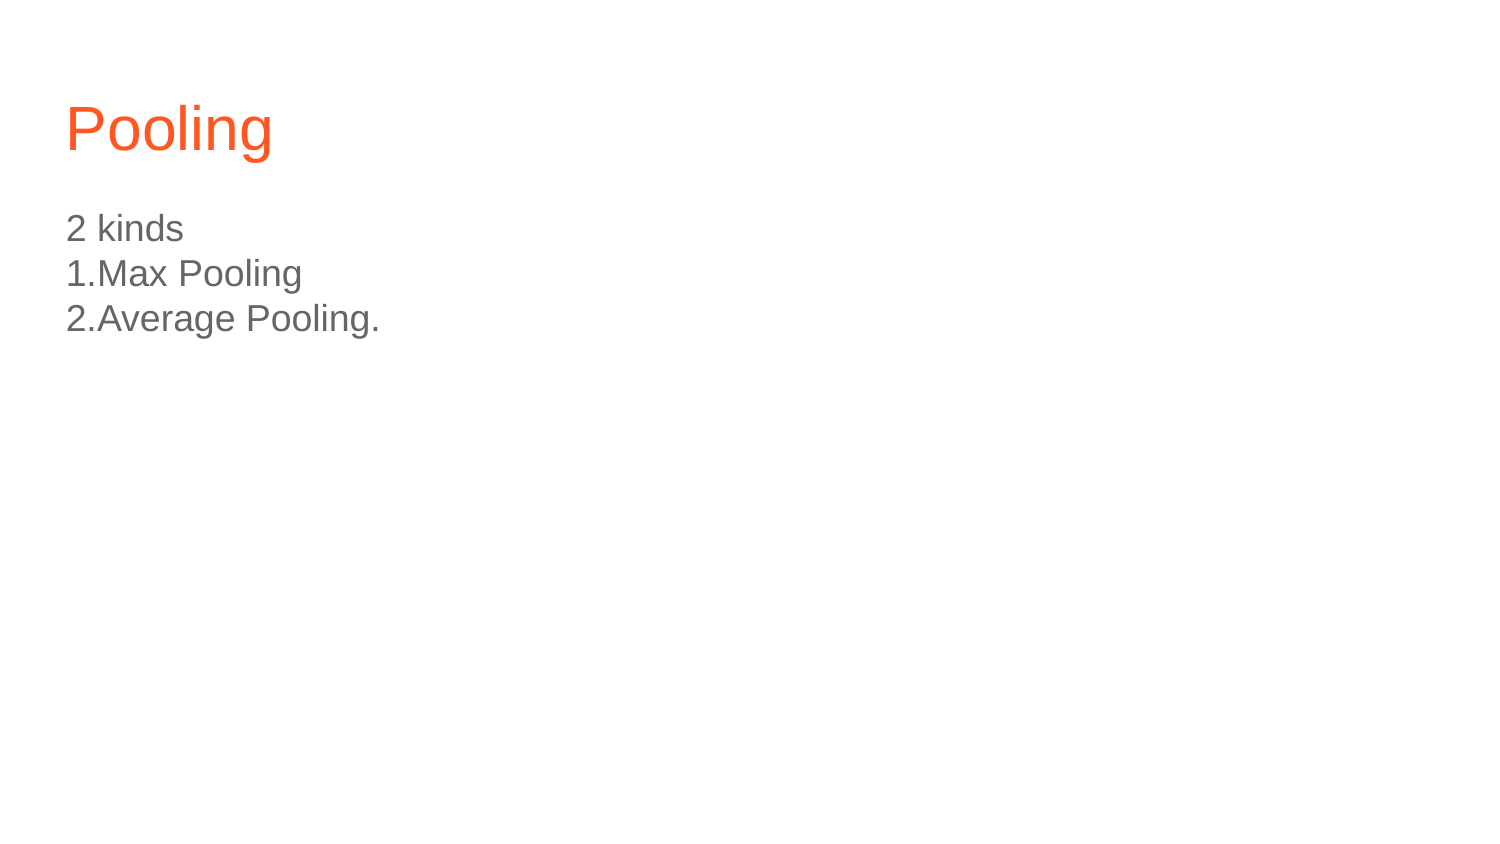

Pooling
2 kinds
1.Max Pooling
2.Average Pooling.